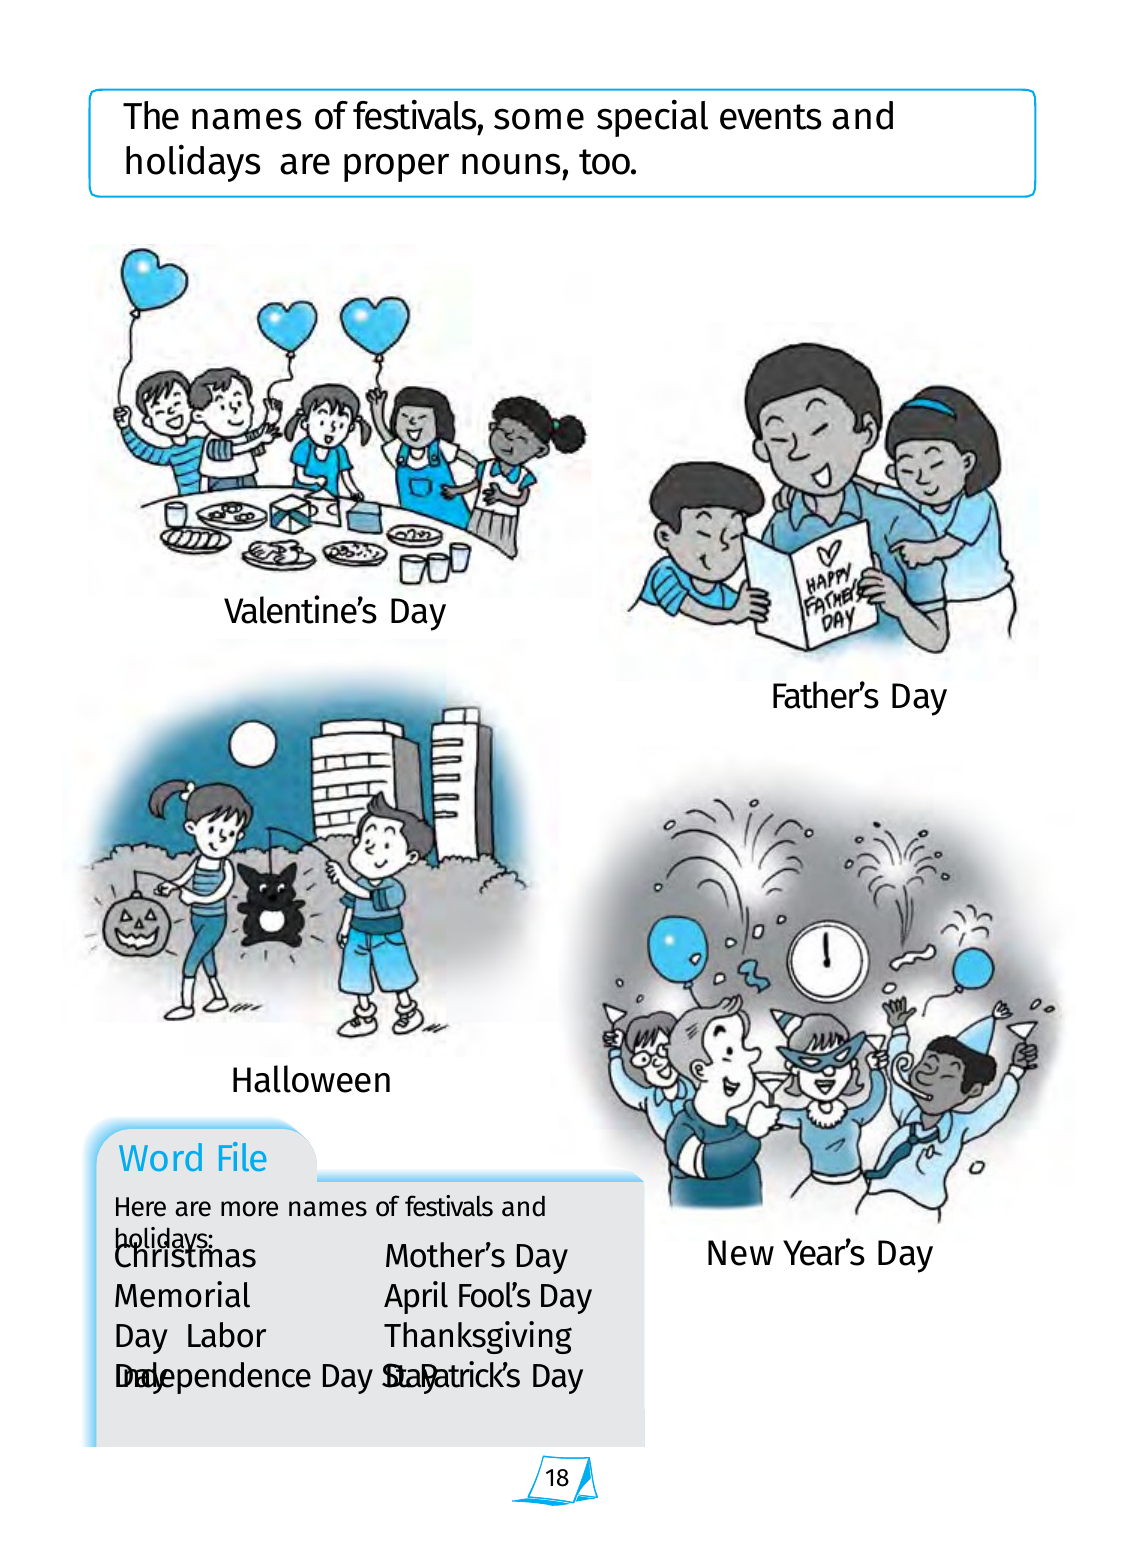

The names of festivals, some special events and holidays  are proper nouns, too.

Valentine’s Day
Father’s Day
Halloween
Word File
Here are more names of festivals and holidays:

New Year’s Day
Christmas  Memorial Day  Labor Day
Mother’s Day  April Fool’s Day  Thanksgiving Day
Independence Day St. Patrick’s Day
18